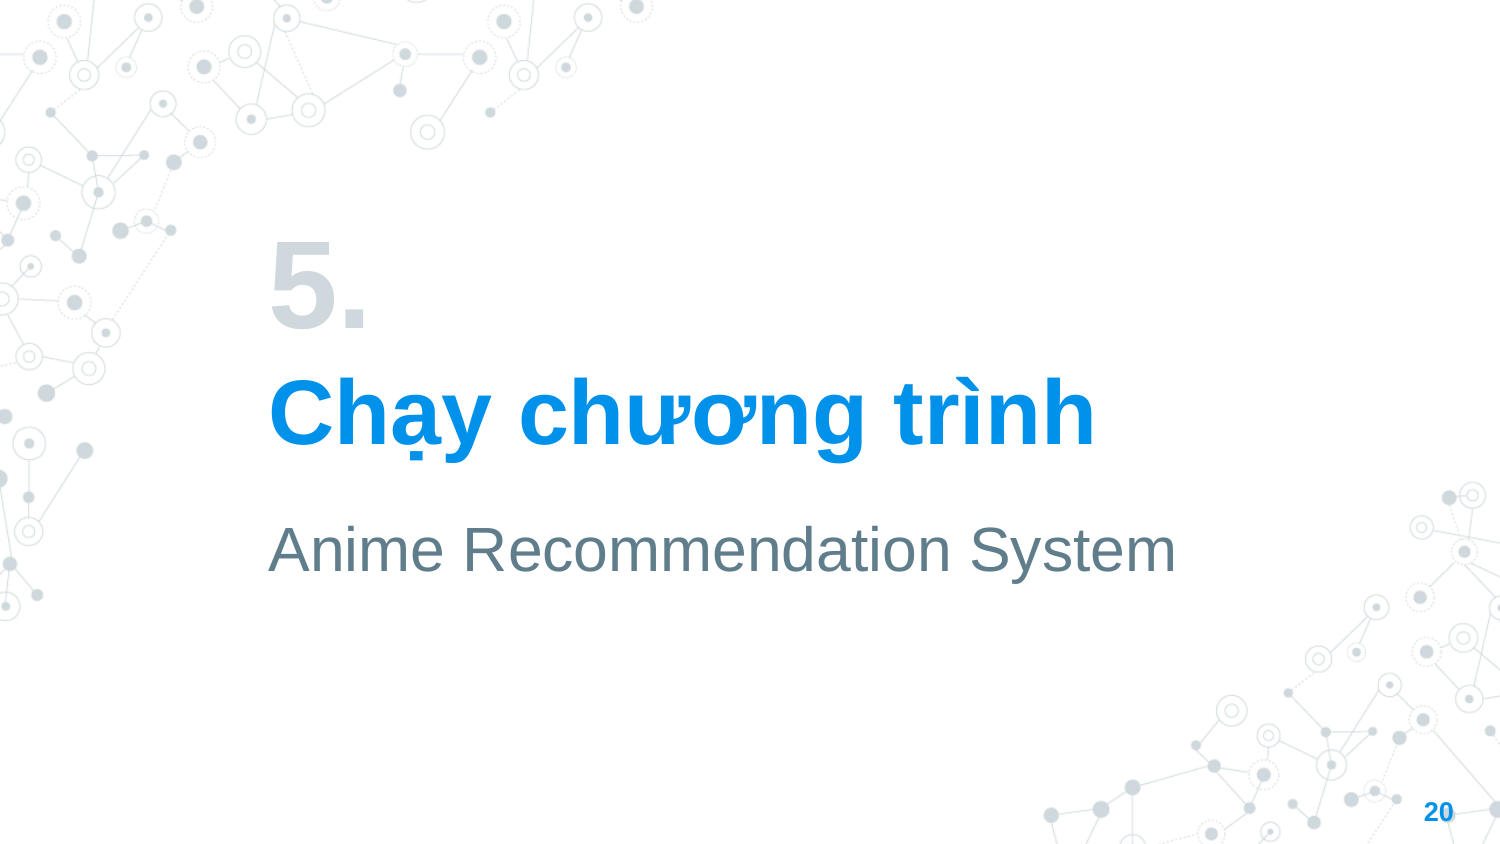

# 5.
Chạy chương trình
Anime Recommendation System
20